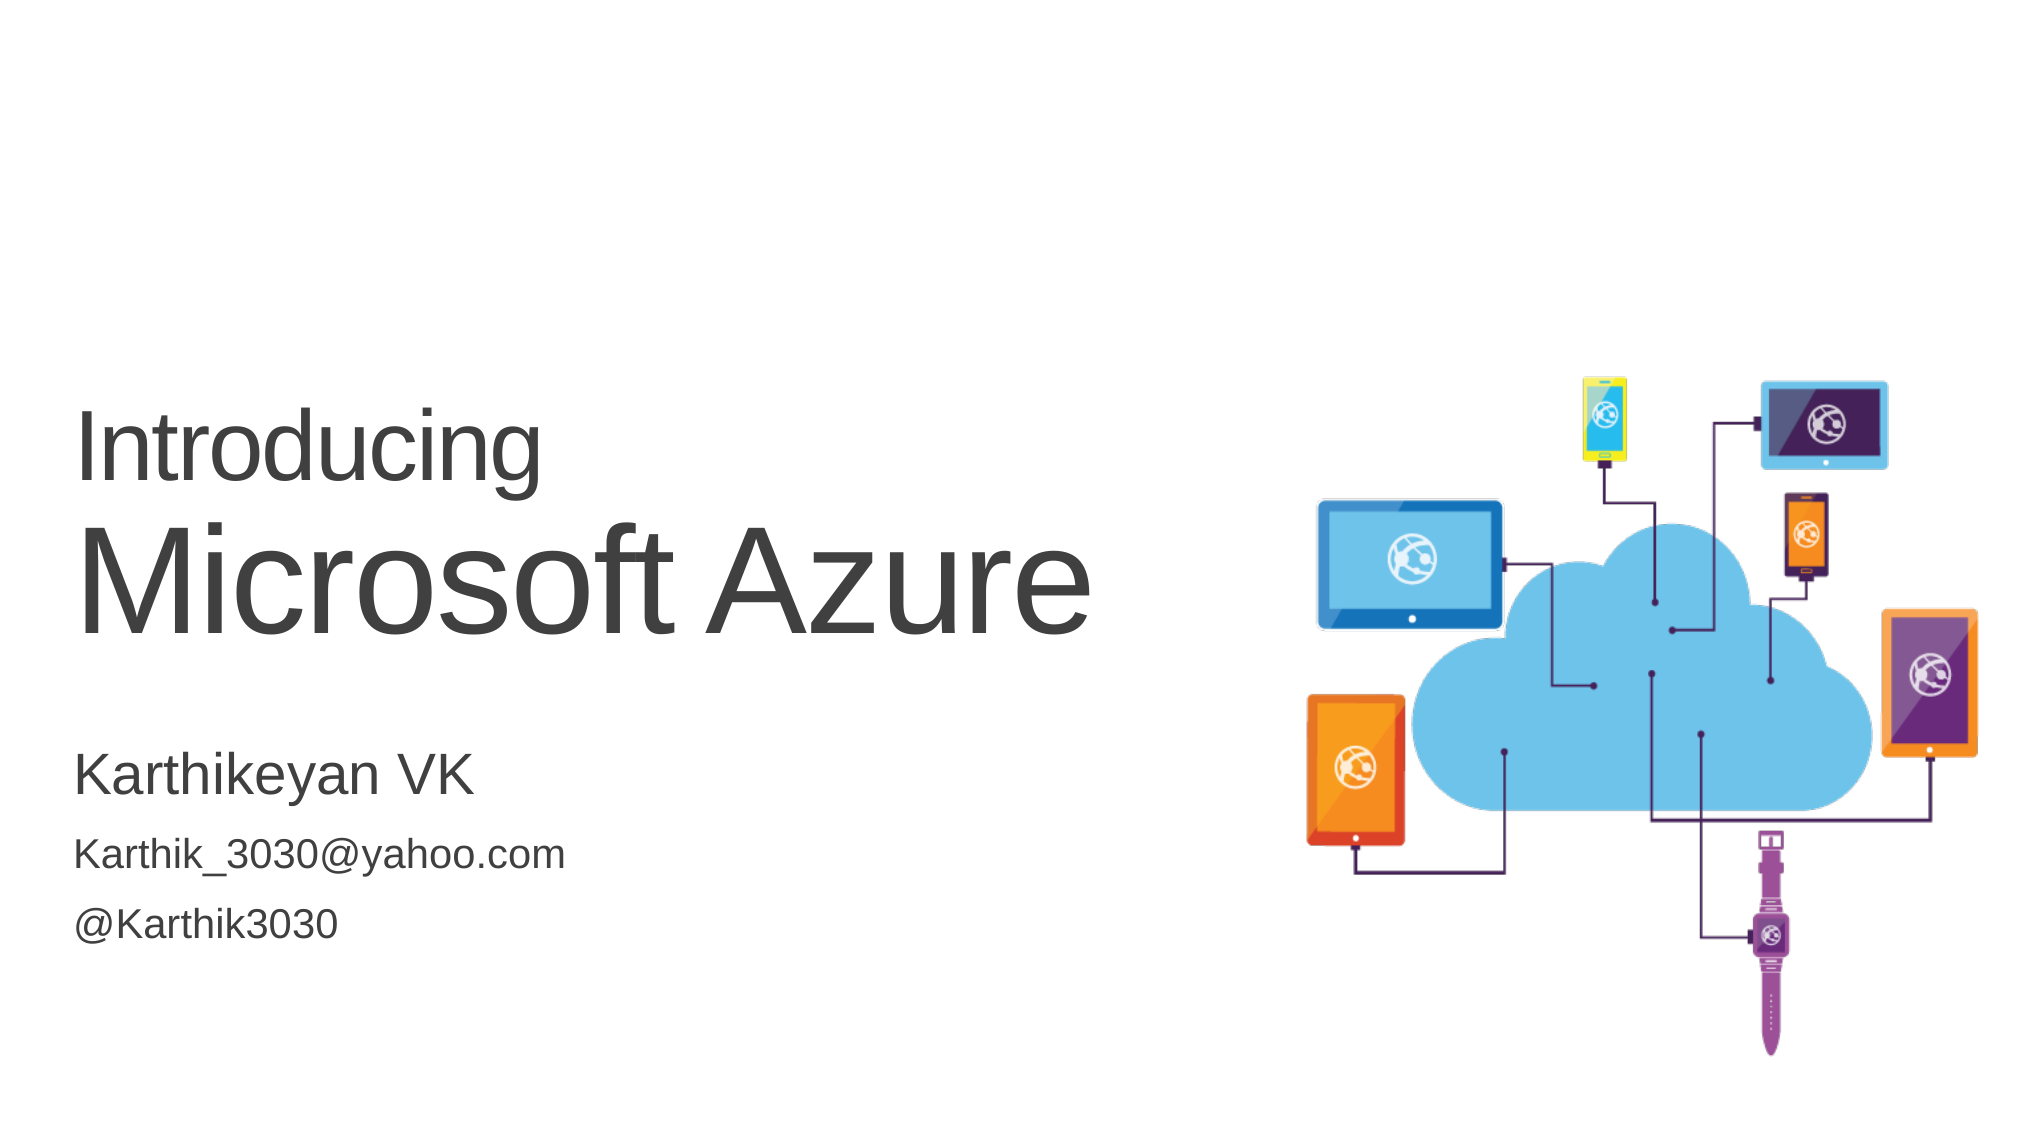

Introducing
Microsoft Azure
Karthikeyan VK
Karthik_3030@yahoo.com
@Karthik3030